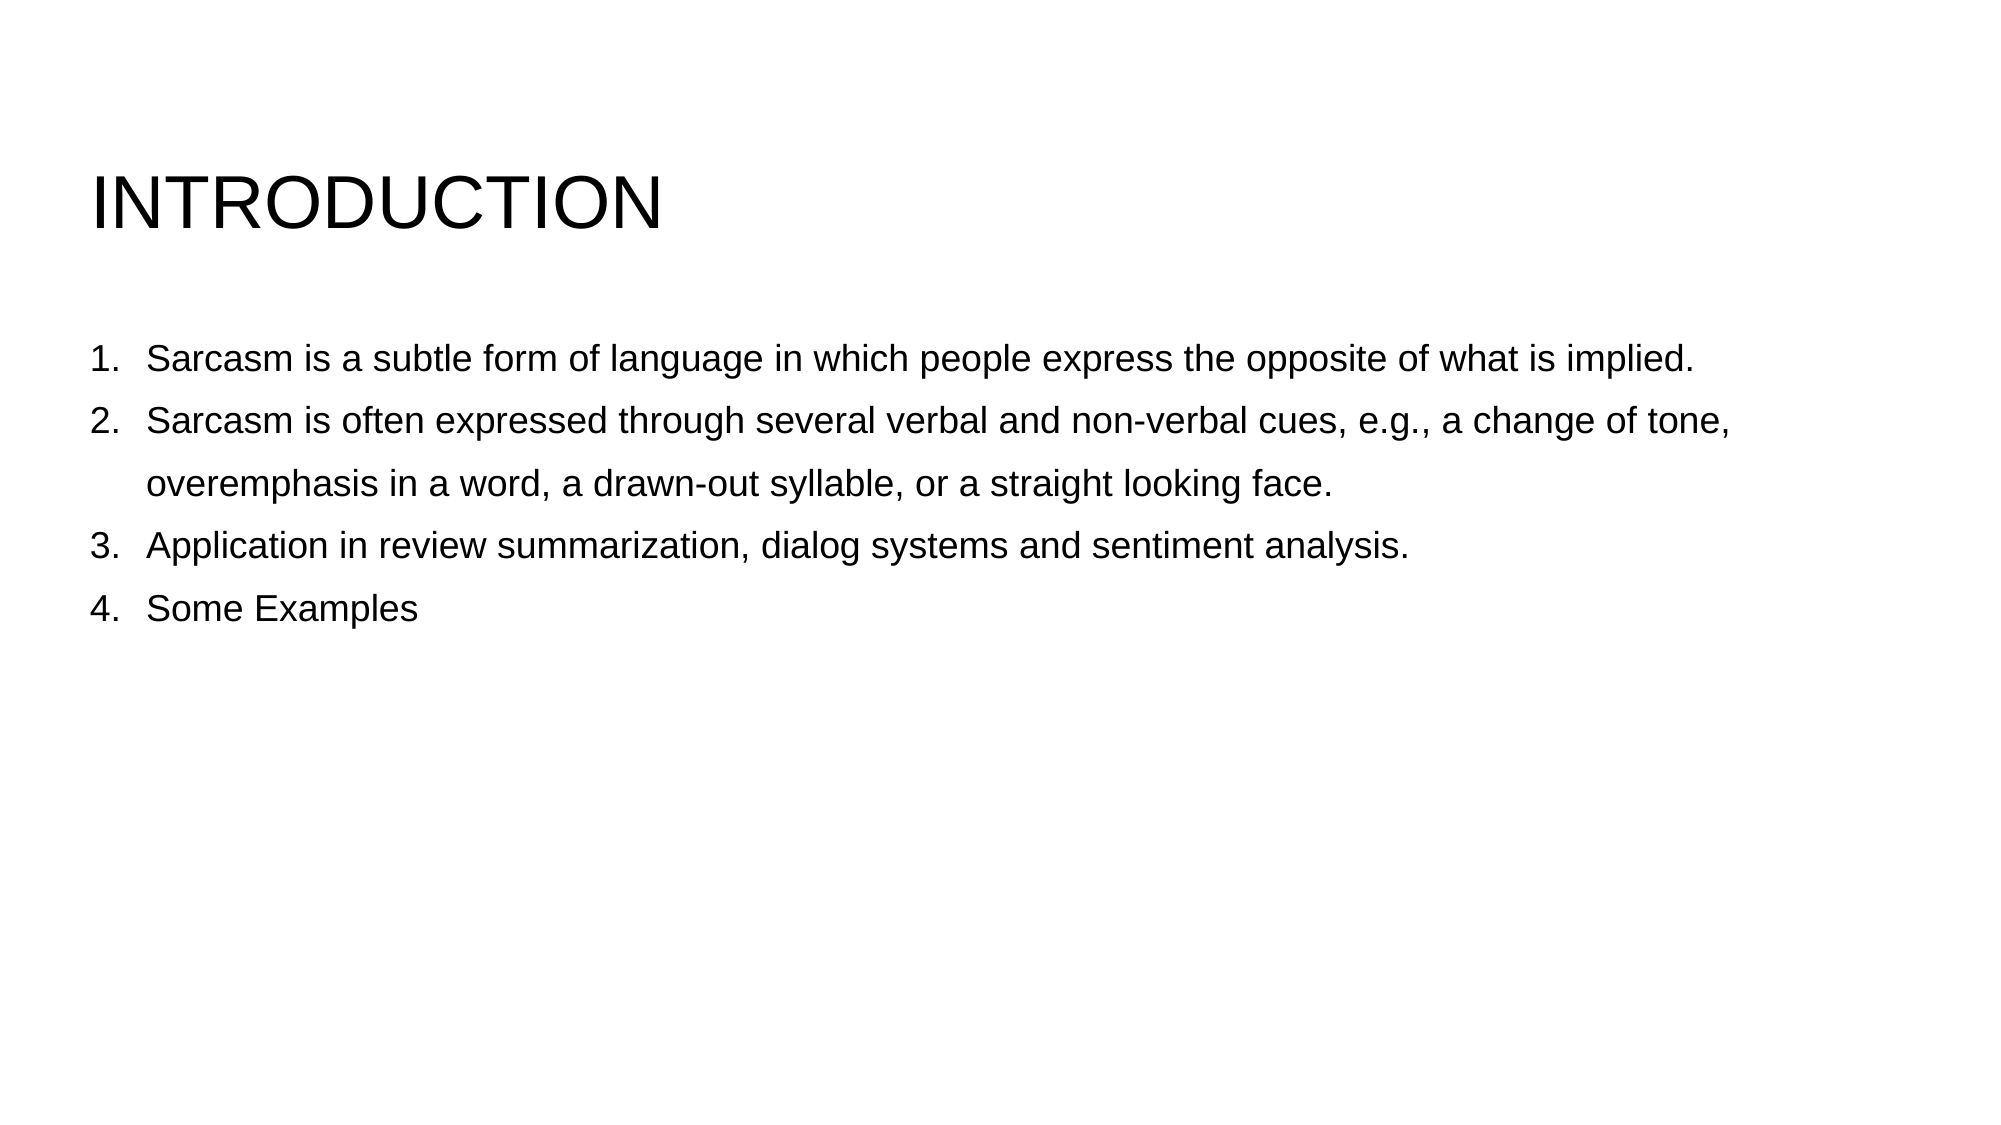

# Introduction
Sarcasm is a subtle form of language in which people express the opposite of what is implied.
Sarcasm is often expressed through several verbal and non-verbal cues, e.g., a change of tone, overemphasis in a word, a drawn-out syllable, or a straight looking face.
Application in review summarization, dialog systems and sentiment analysis.
Some Examples